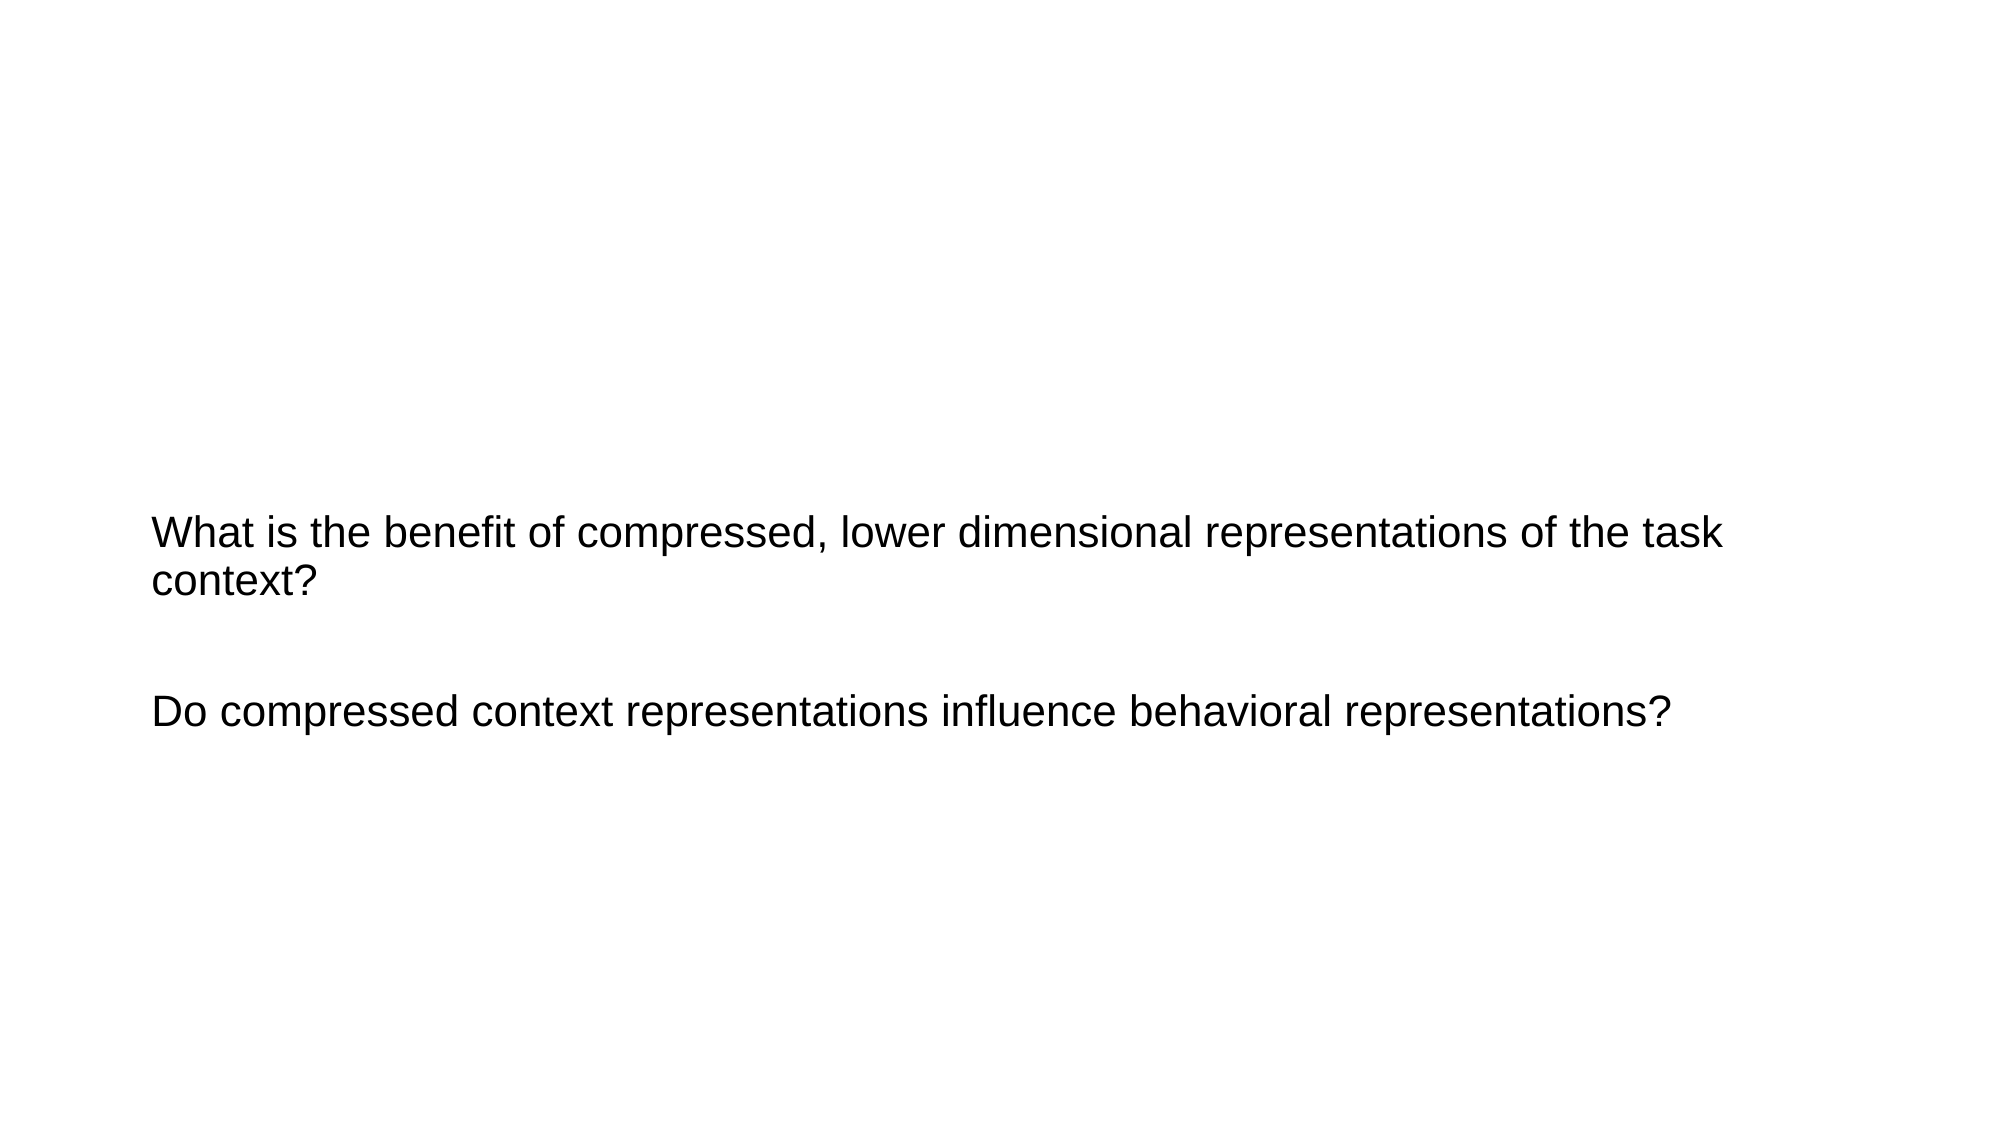

What is the benefit of compressed, lower dimensional representations of the task context?

Do compressed context representations influence behavioral representations?